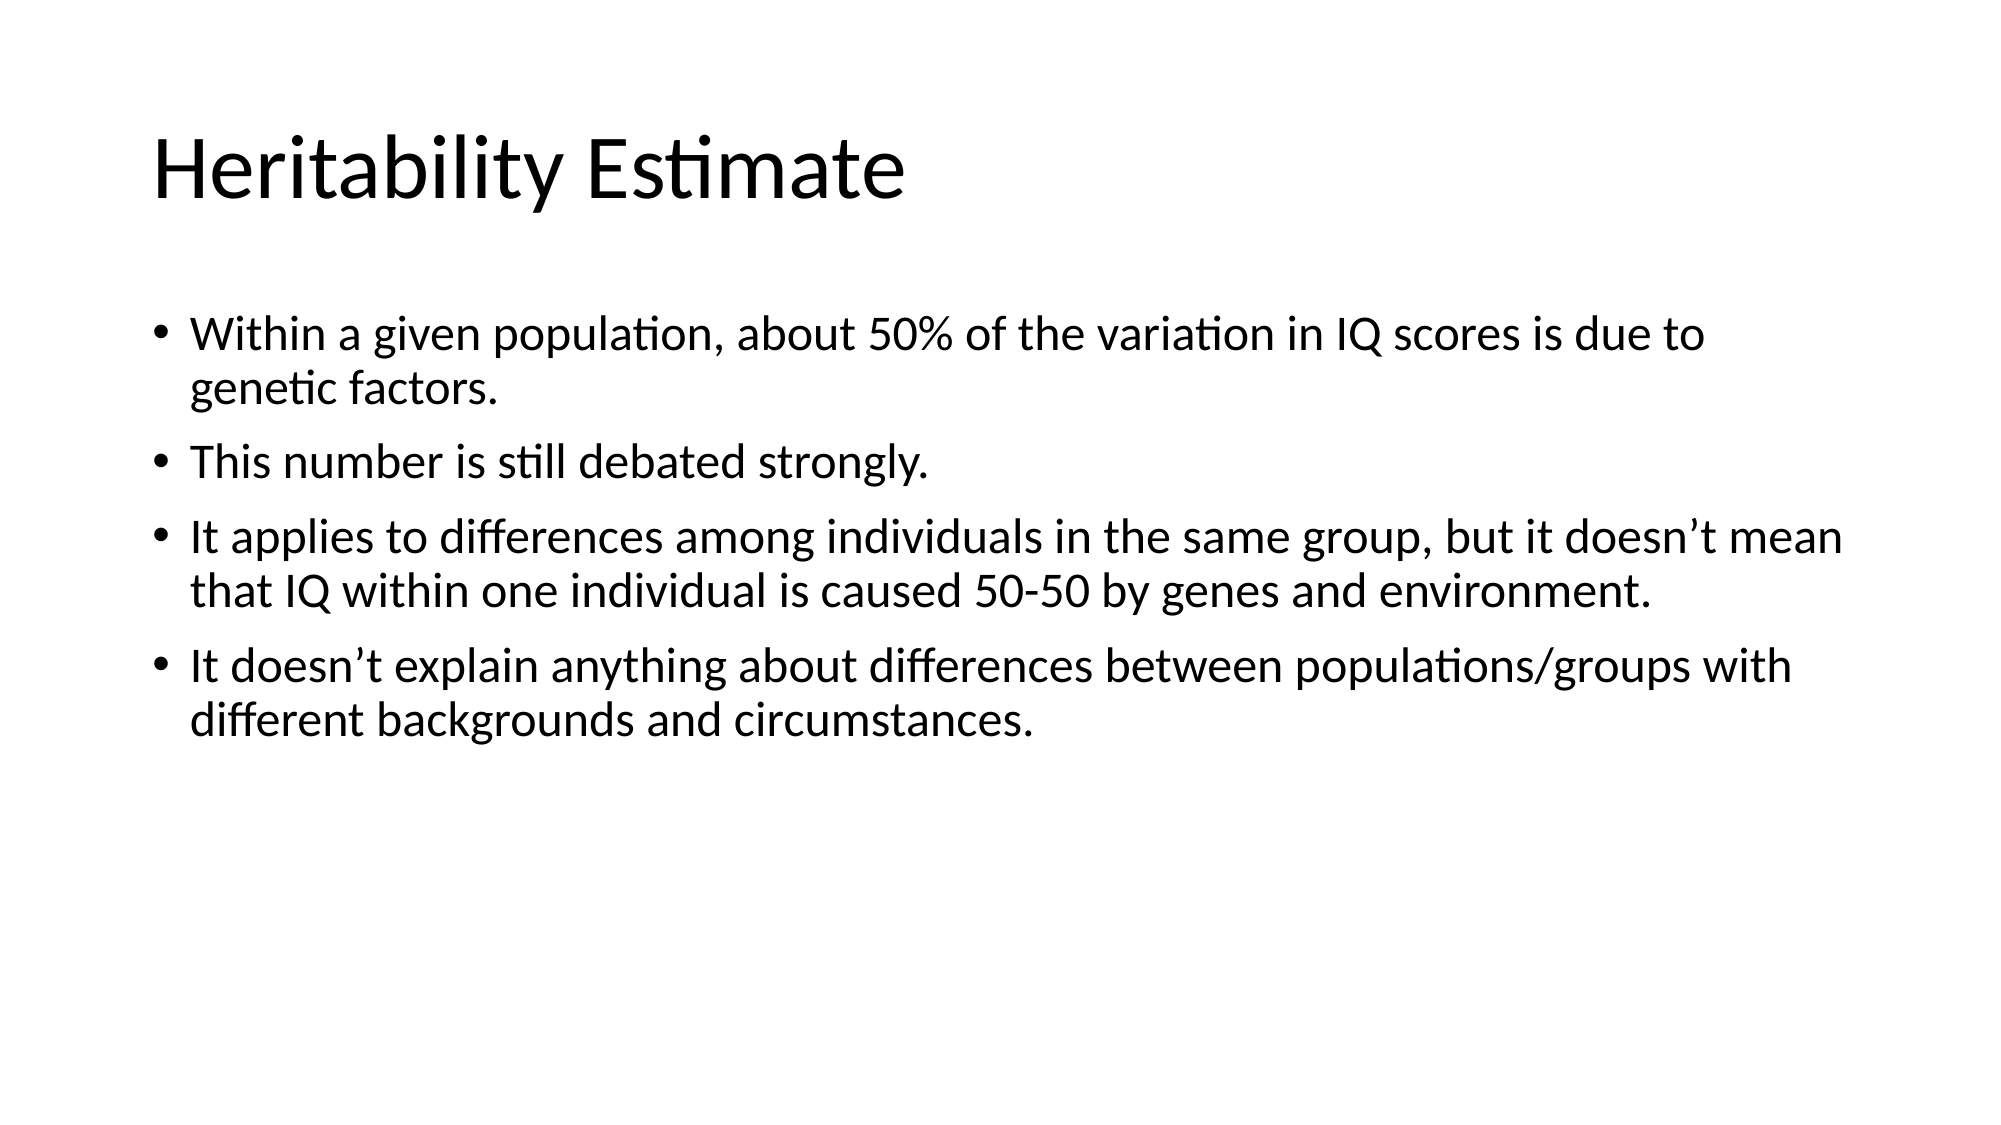

# Heritability Estimate
Within a given population, about 50% of the variation in IQ scores is due to genetic factors.
This number is still debated strongly.
It applies to differences among individuals in the same group, but it doesn’t mean that IQ within one individual is caused 50-50 by genes and environment.
It doesn’t explain anything about differences between populations/groups with different backgrounds and circumstances.